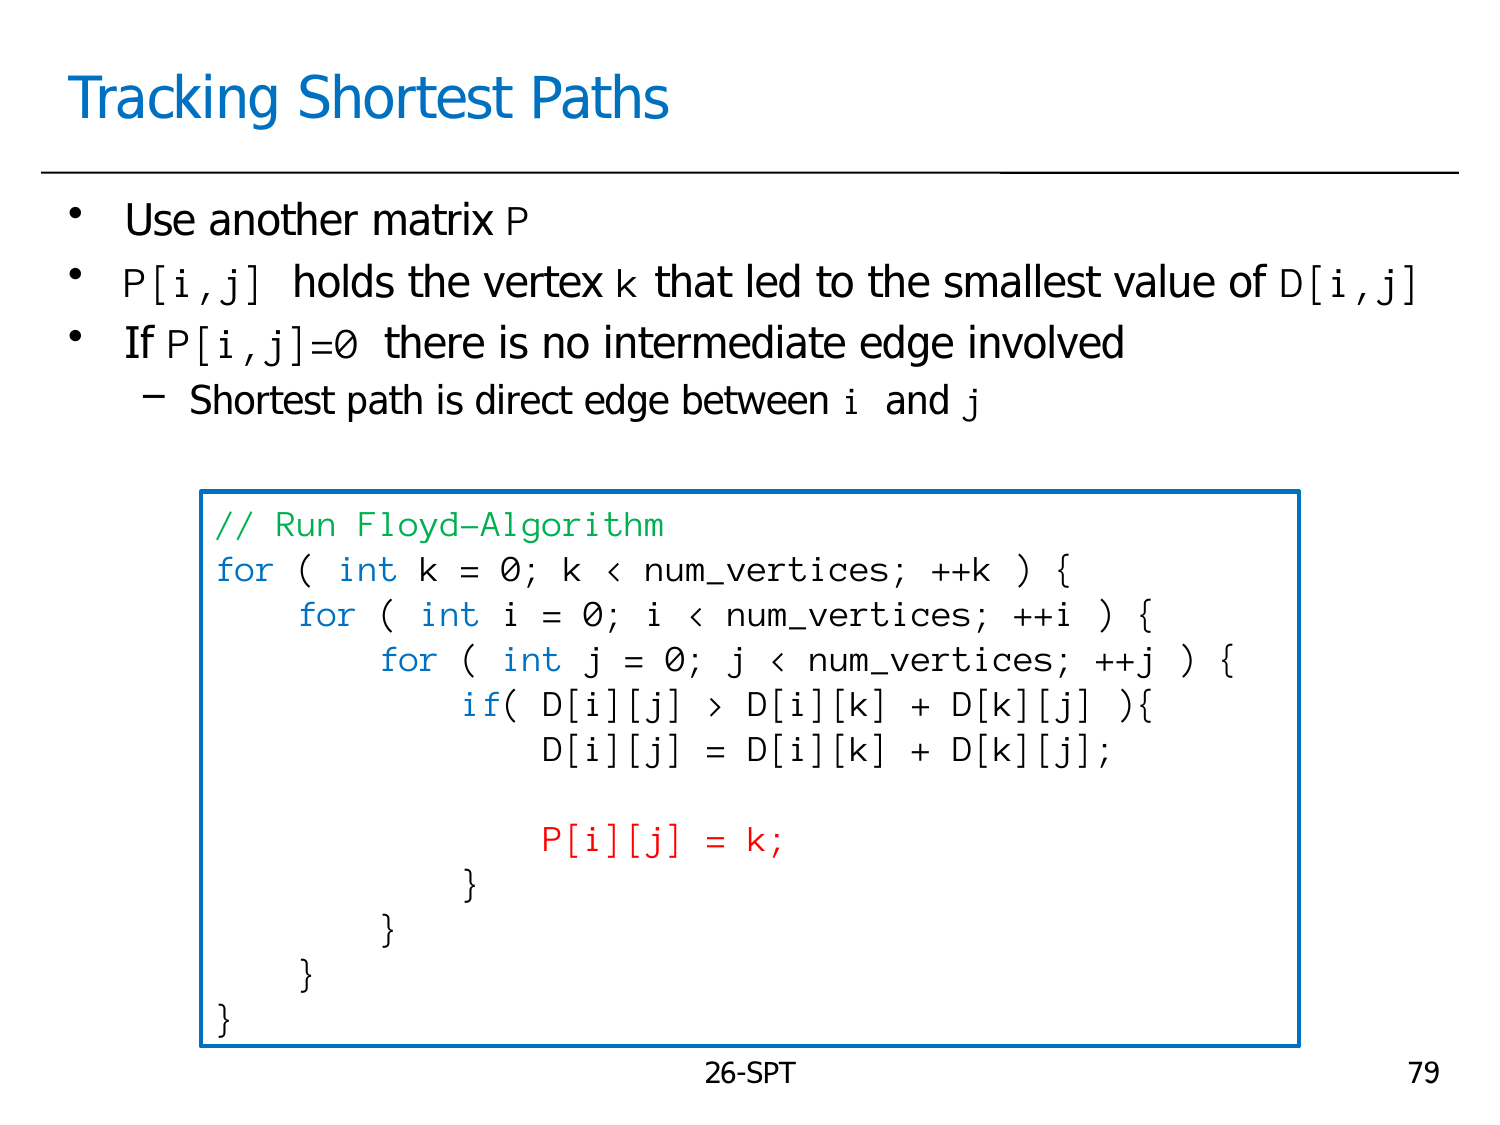

# Tracking Shortest Paths
Use another matrix P
P[i,j] holds the vertex k that led to the smallest value of D[i,j]
If P[i,j]=0 there is no intermediate edge involved
Shortest path is direct edge between i and j

// Run Floyd-Algorithm
for ( int k = 0; k < num_vertices; ++k ) {
    for ( int i = 0; i < num_vertices; ++i ) {
        for ( int j = 0; j < num_vertices; ++j ) {
            if( D[i][j] > D[i][k] + D[k][j] ){
                D[i][j] = D[i][k] + D[k][j];
                P[i][j] = k;
            }
        }
    }
}
26-SPT
79